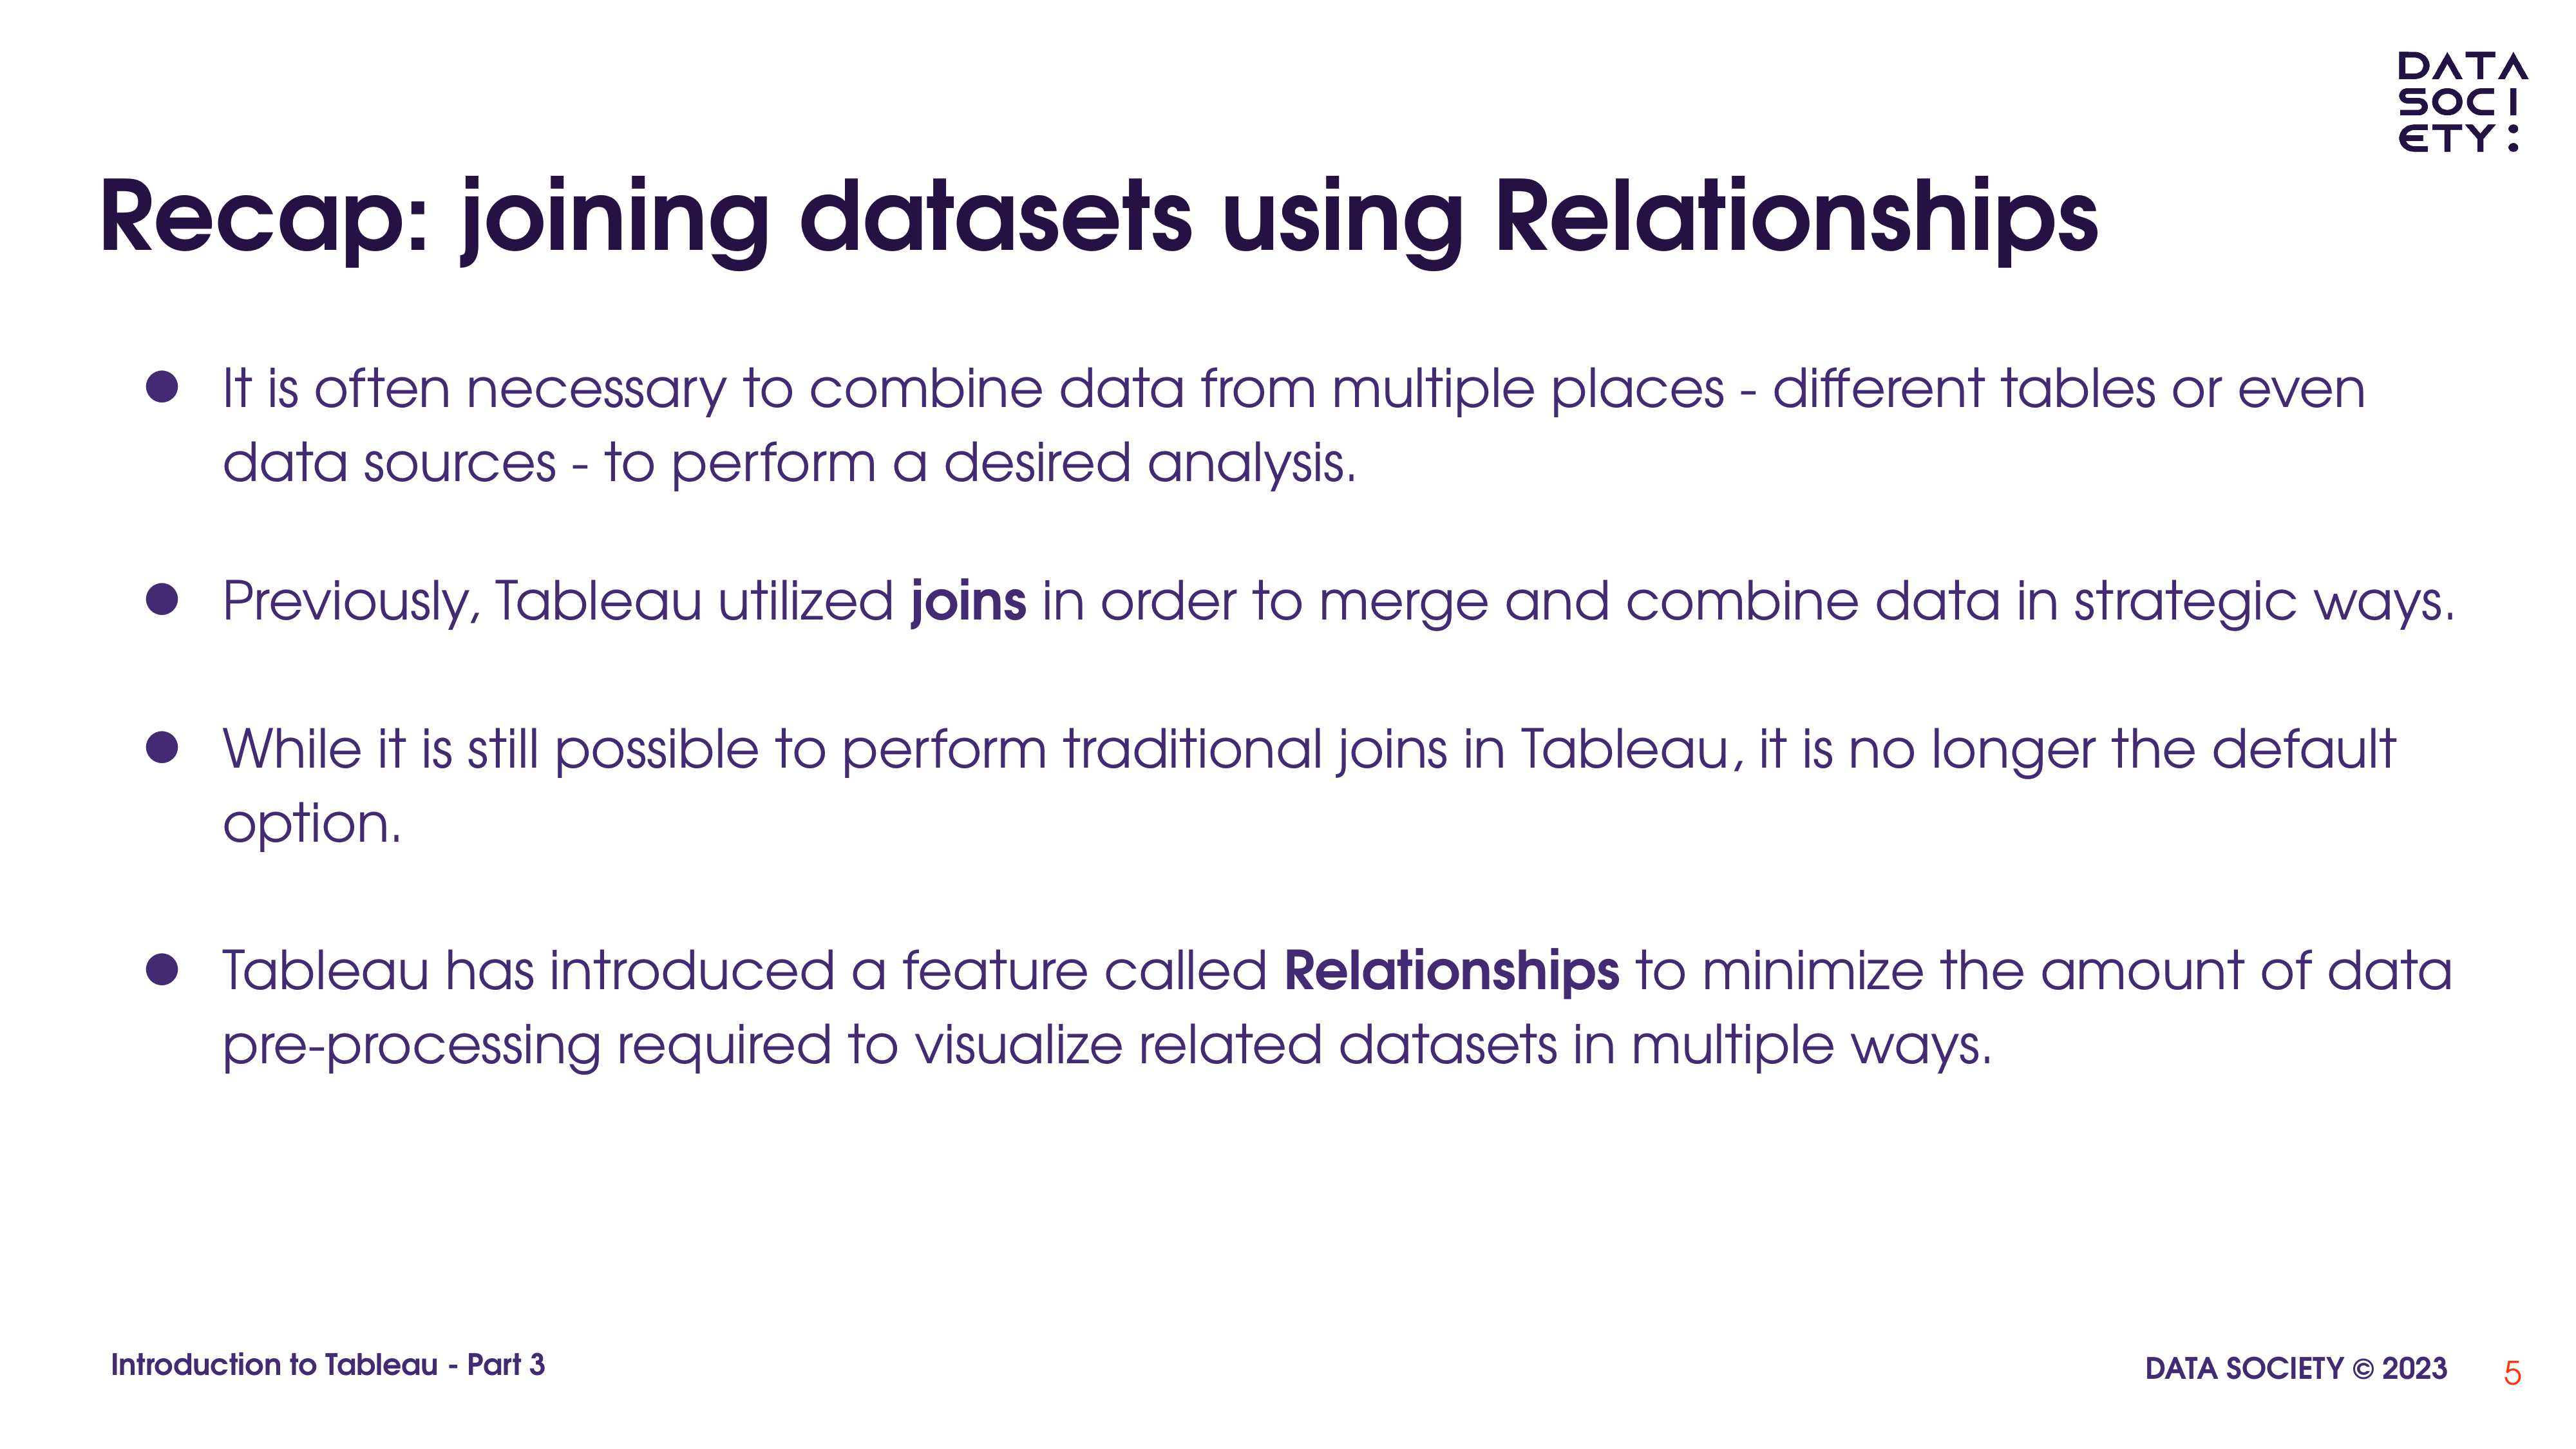

# Recap: joining datasets using Relationships
It is often necessary to combine data from multiple places - different tables or even data sources - to perform a desired analysis.
Previously, Tableau utilized joins in order to merge and combine data in strategic ways.
While it is still possible to perform traditional joins in Tableau, it is no longer the default option.
Tableau has introduced a feature called Relationships to minimize the amount of data pre-processing required to visualize related datasets in multiple ways.
5